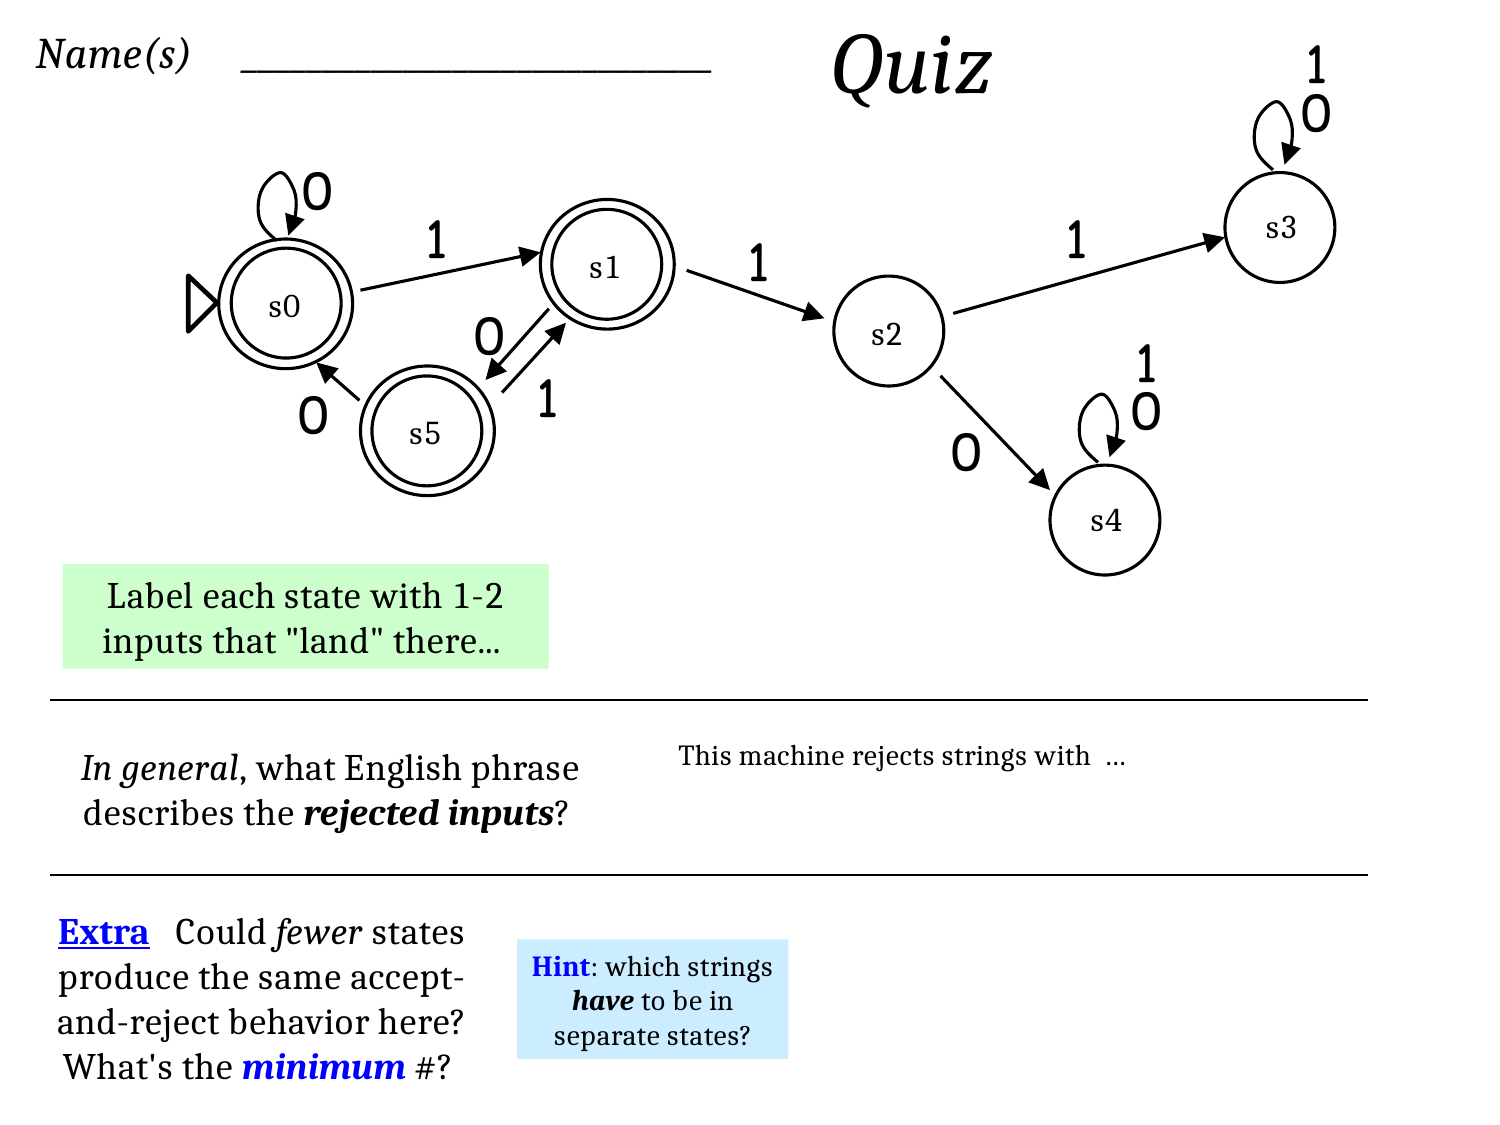

Quiz
Name(s)     _____________________________
1
0

0

s3

1
1

1
s1

s0
0
s2

1
1

0

0

s5
0

s4
Label each state with 1-2 inputs that "land" there...
This machine rejects strings with  …
In general, what English phrase describes the rejected inputs?
Extra   Could fewer states produce the same accept-and-reject behavior here? What's the minimum #?
Hint: which strings have to be in separate states?